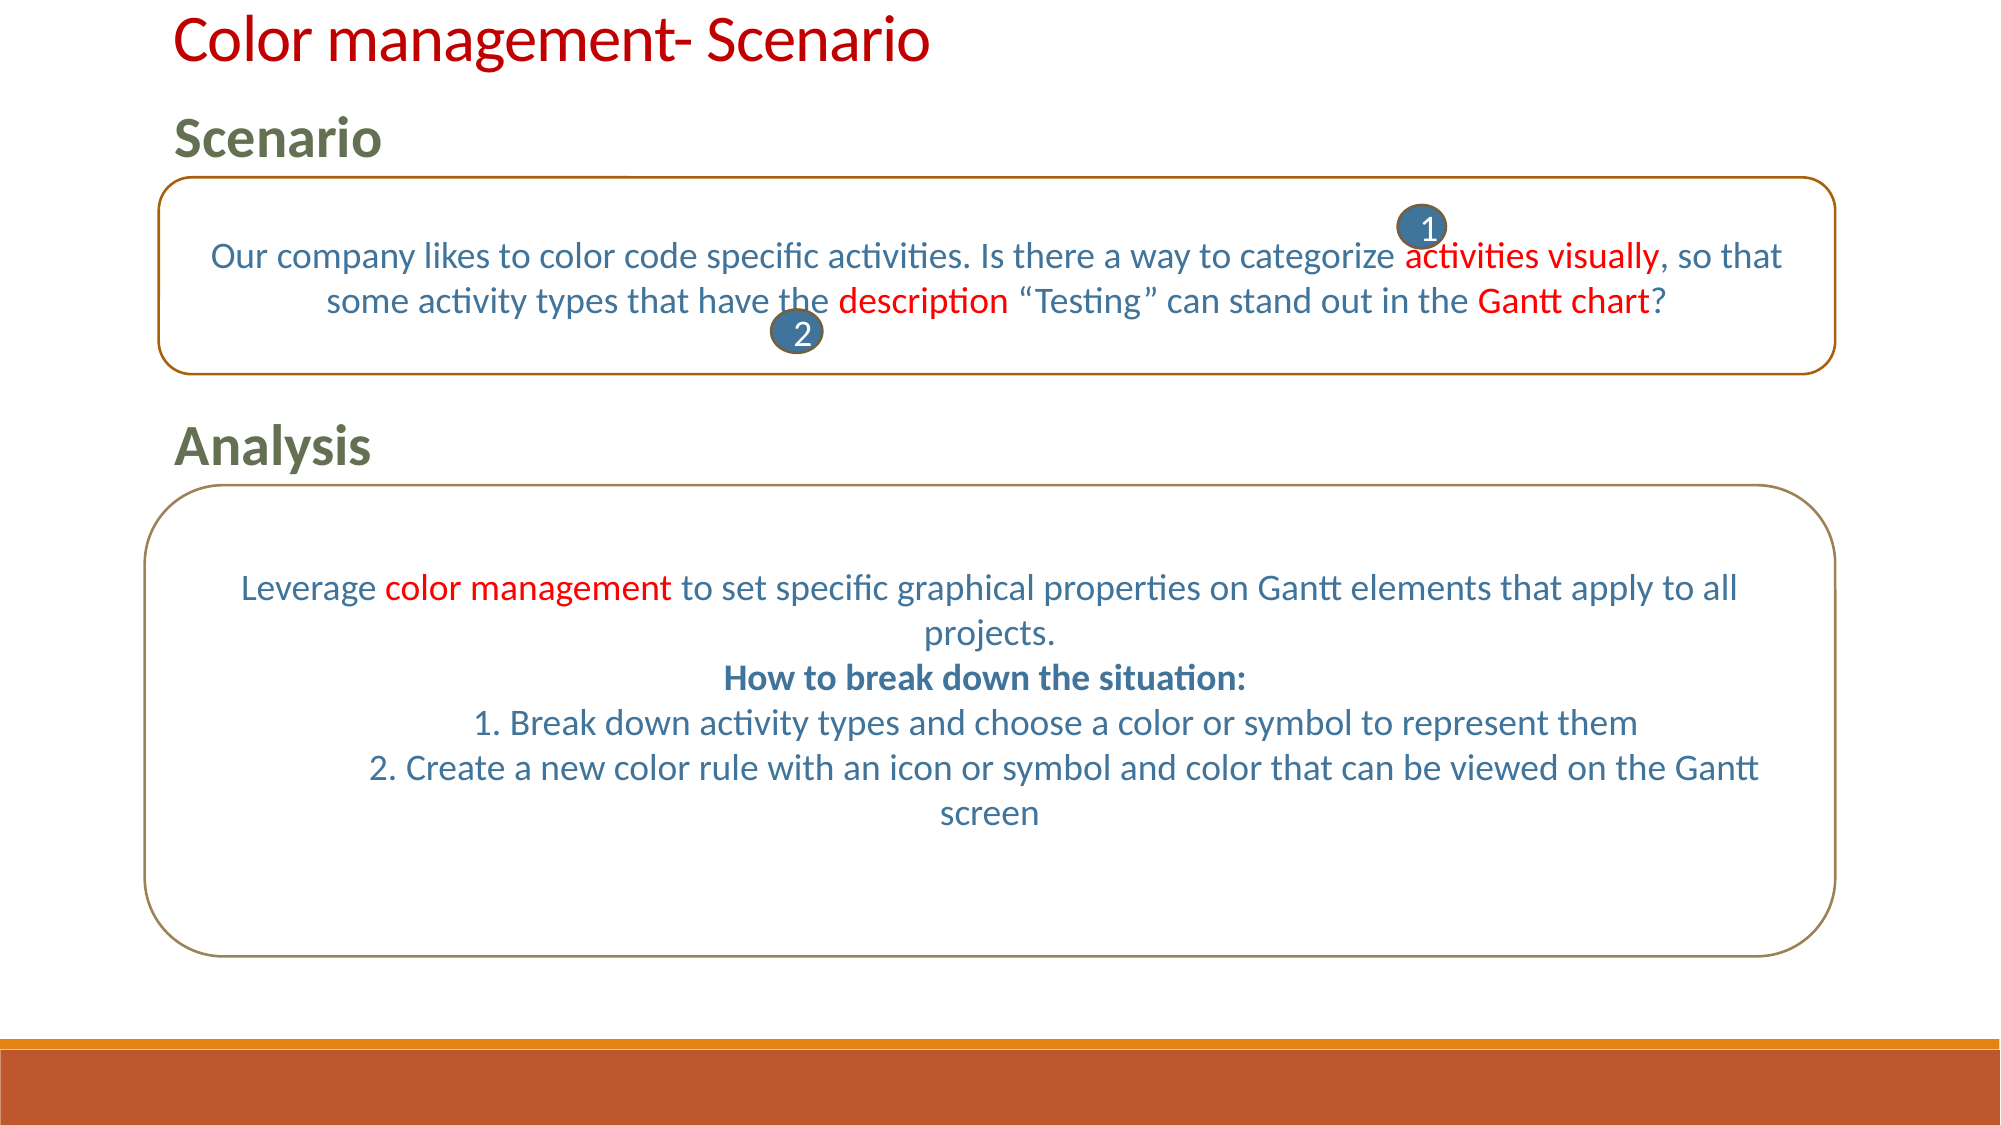

Color management- Scenario
Scenario
Our company likes to color code specific activities. Is there a way to categorize activities visually, so that some activity types that have the description “Testing” can stand out in the Gantt chart?
1
2
Analysis
Leverage color management to set specific graphical properties on Gantt elements that apply to all projects.
How to break down the situation:
 	1. Break down activity types and choose a color or symbol to represent them
	2. Create a new color rule with an icon or symbol and color that can be viewed on the Gantt screen